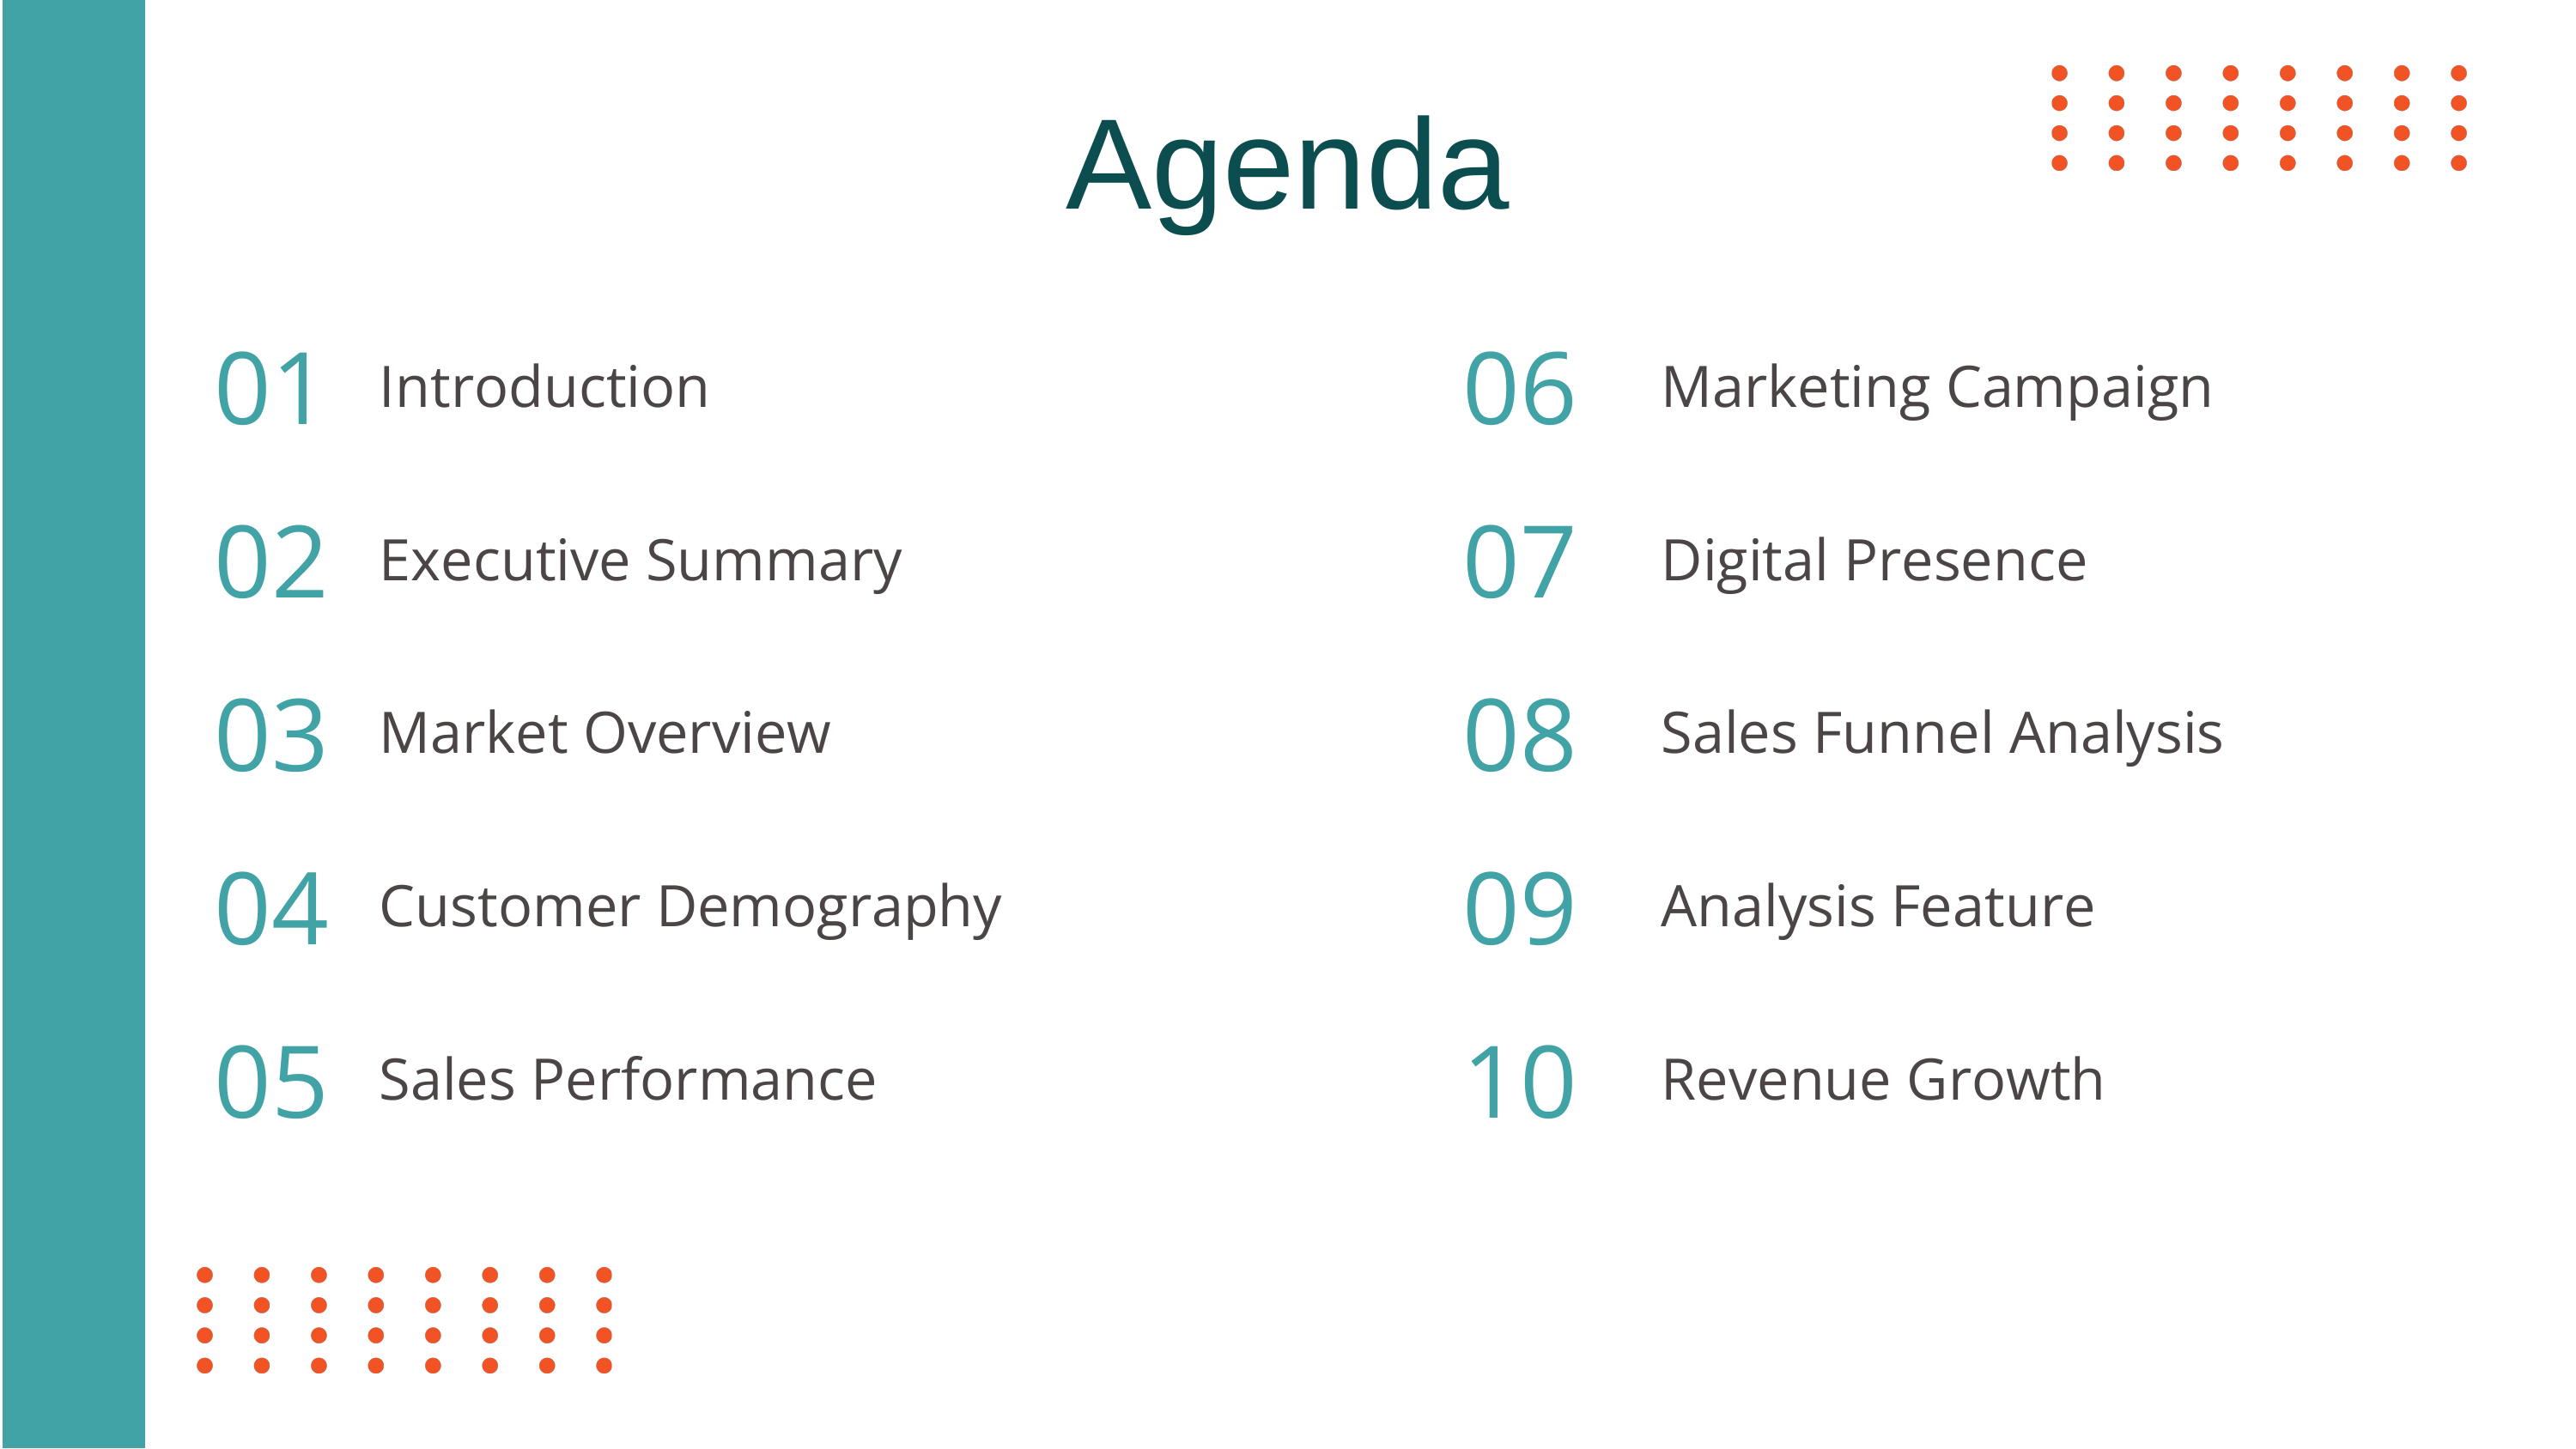

Agenda

01
06
Introduction
Marketing Campaign
02
07
Executive Summary
Digital Presence
03
08
Market Overview
Sales Funnel Analysis
04
09
Customer Demography
Analysis Feature
05
10
Sales Performance
Revenue Growth